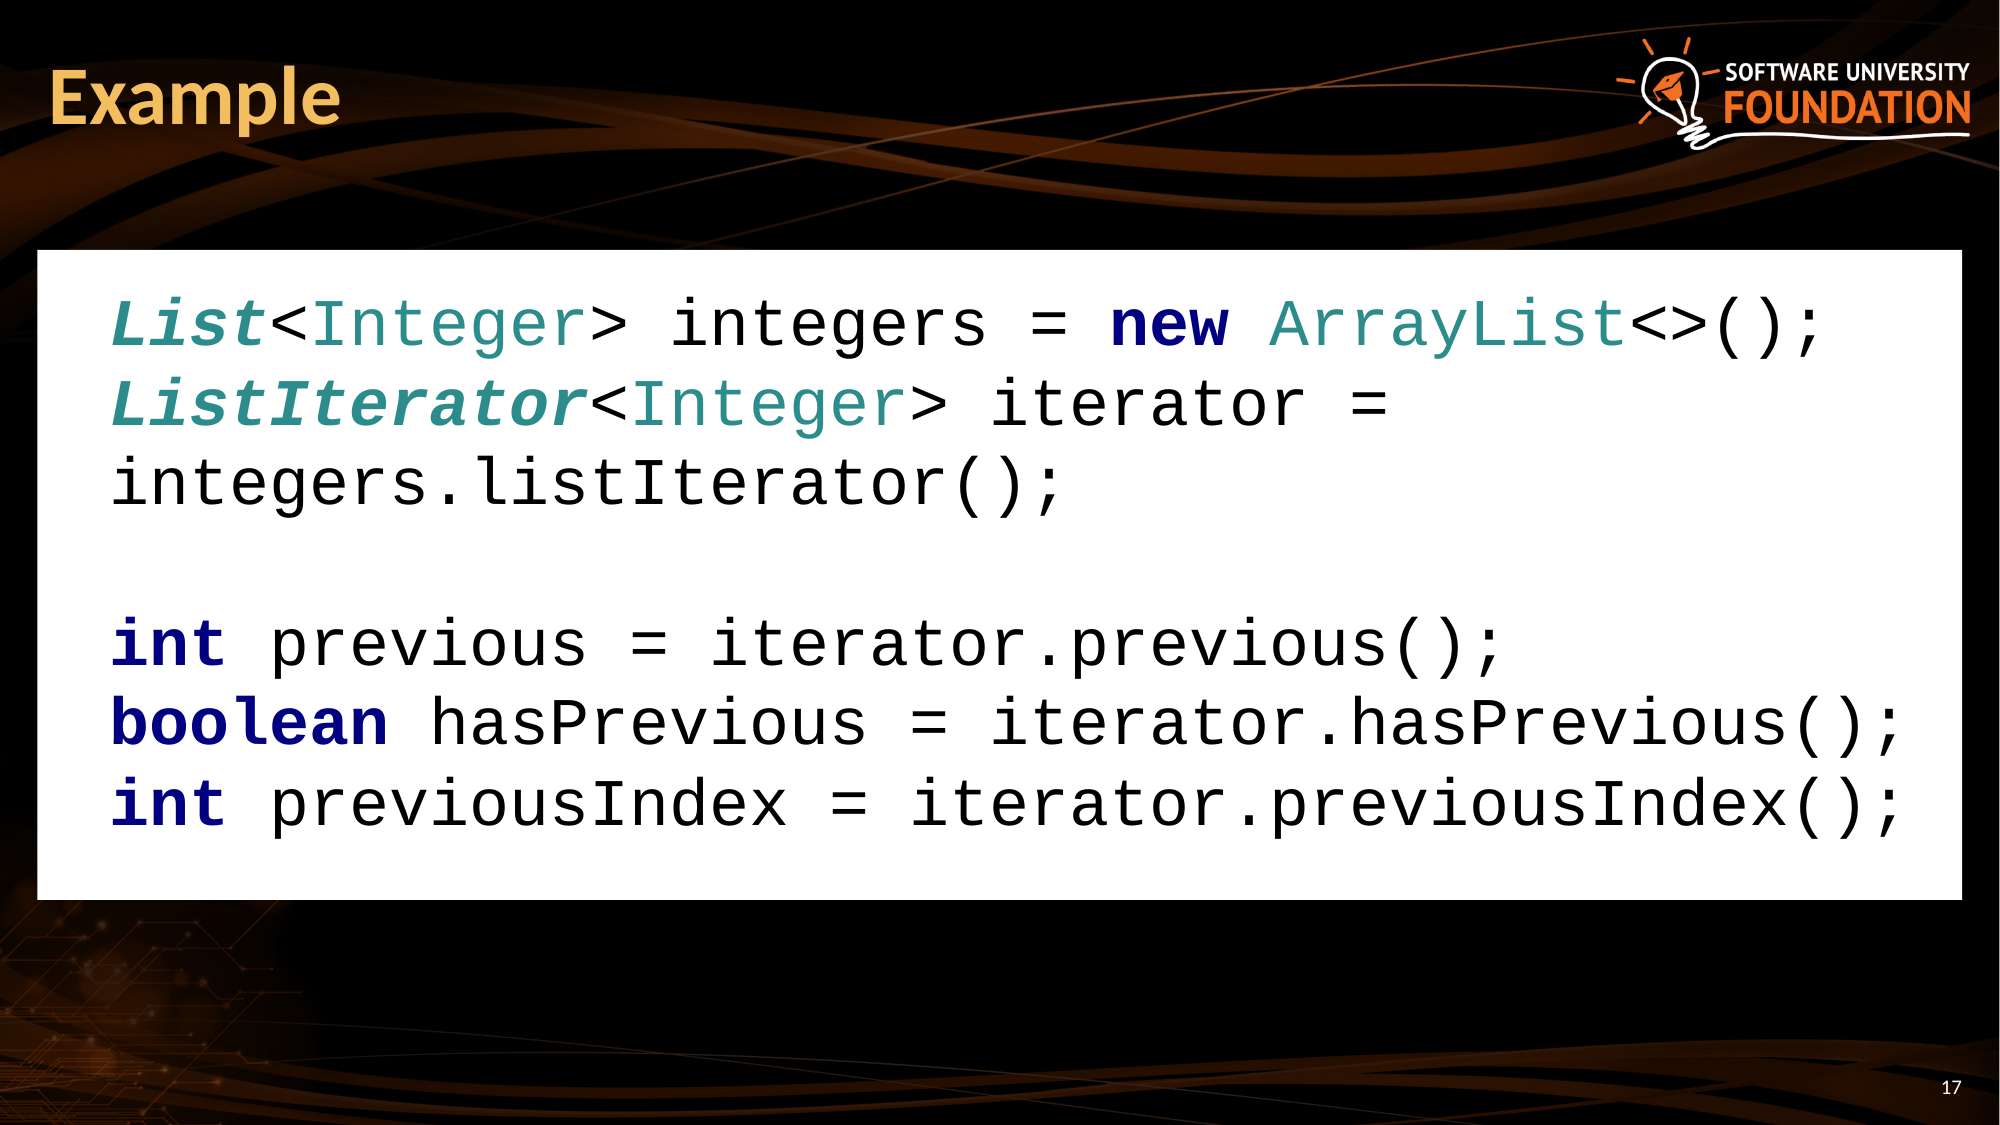

# Example

List<Integer> integers = new ArrayList<>();
ListIterator<Integer> iterator = integers.listIterator();
int previous = iterator.previous();
boolean hasPrevious = iterator.hasPrevious();
int previousIndex = iterator.previousIndex();

17